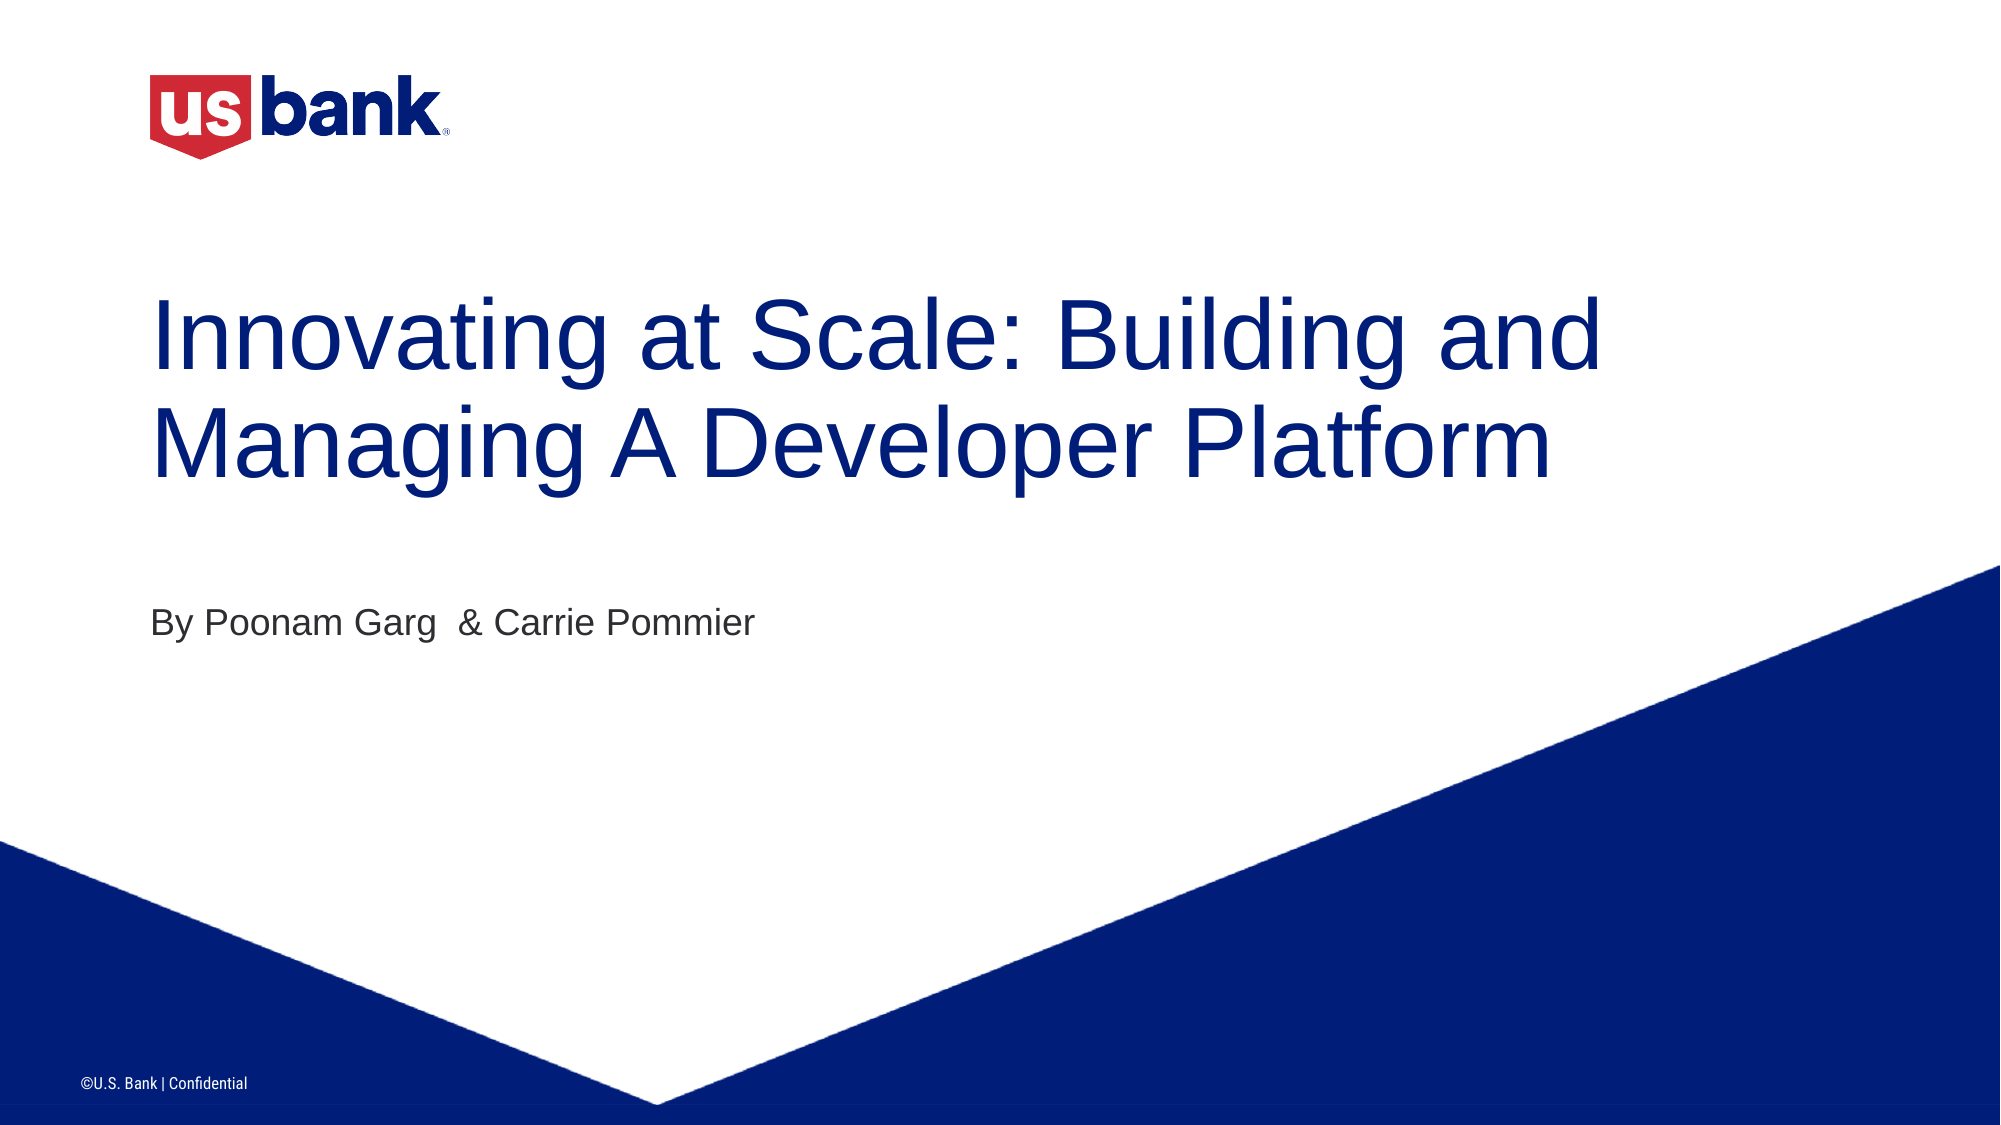

# Innovating at Scale: Building and Managing A Developer Platform
By Poonam Garg  & Carrie Pommier